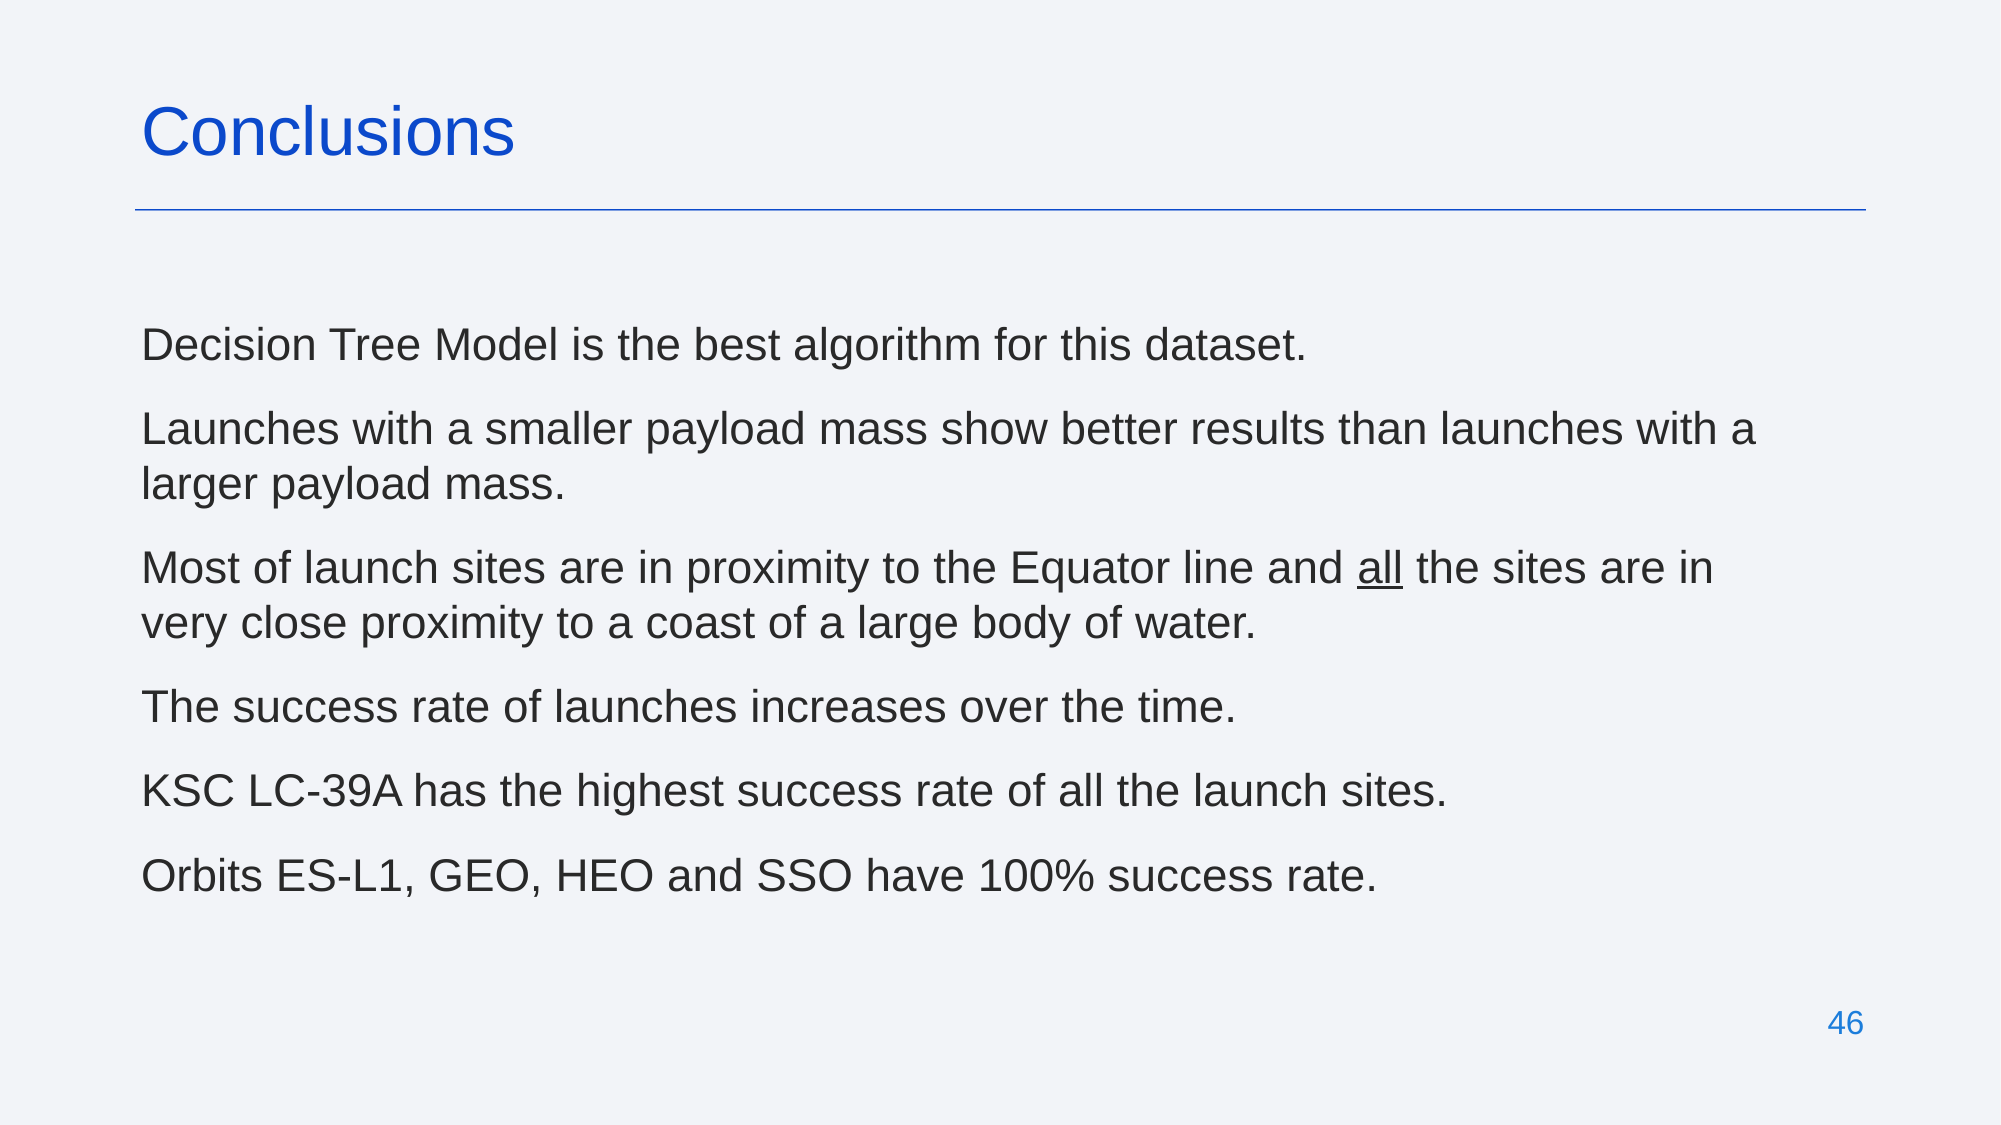

Conclusions
Decision Tree Model is the best algorithm for this dataset.
Launches with a smaller payload mass show better results than launches with a larger payload mass.
Most of launch sites are in proximity to the Equator line and all the sites are in very close proximity to a coast of a large body of water.
The success rate of launches increases over the time.
KSC LC-39A has the highest success rate of all the launch sites.
Orbits ES-L1, GEO, HEO and SSO have 100% success rate.
46